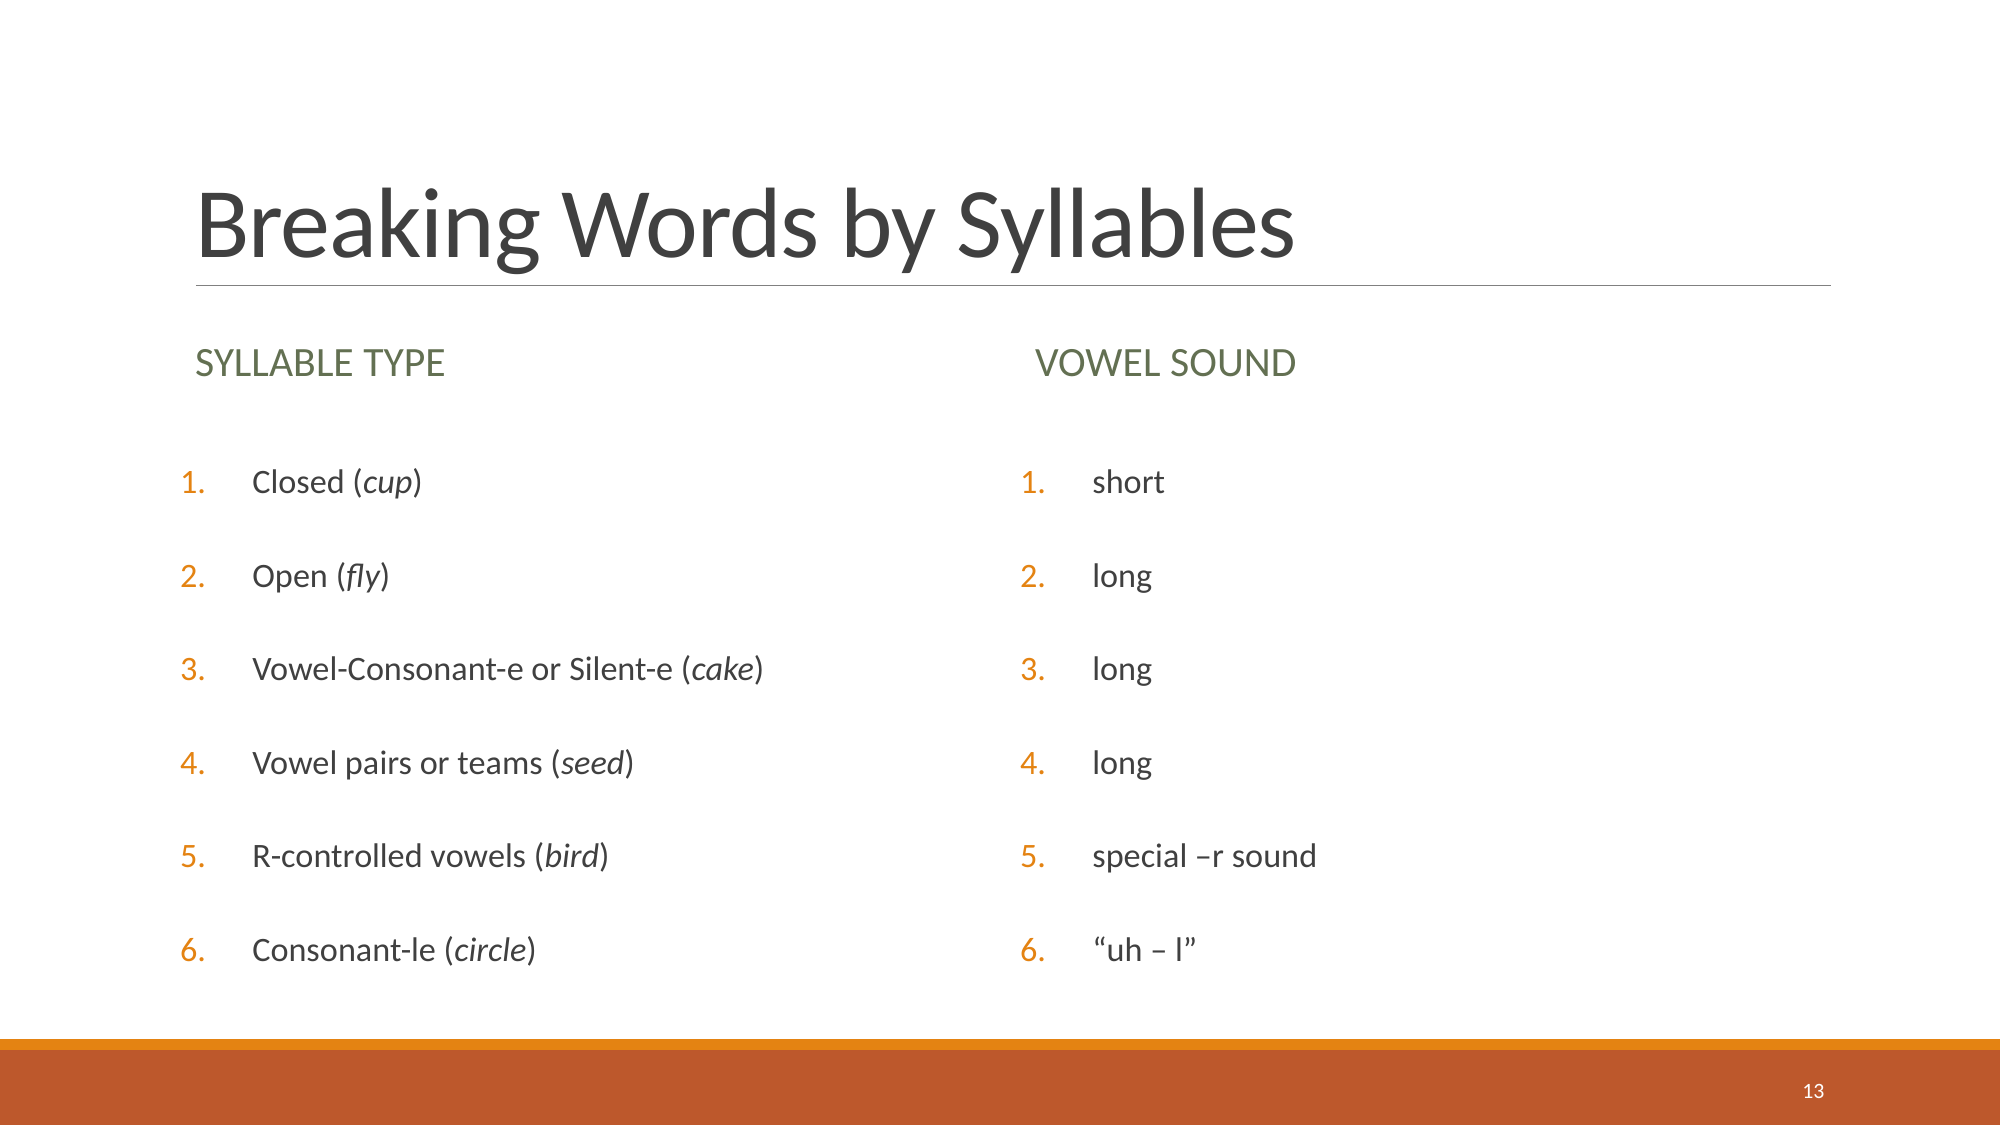

# Breaking Words by Syllables
Syllable Type
Vowel sound
Closed (cup)
Open (fly)
Vowel-Consonant-e or Silent-e (cake)
Vowel pairs or teams (seed)
R-controlled vowels (bird)
Consonant-le (circle)
short
long
long
long
special –r sound
“uh – l”
13